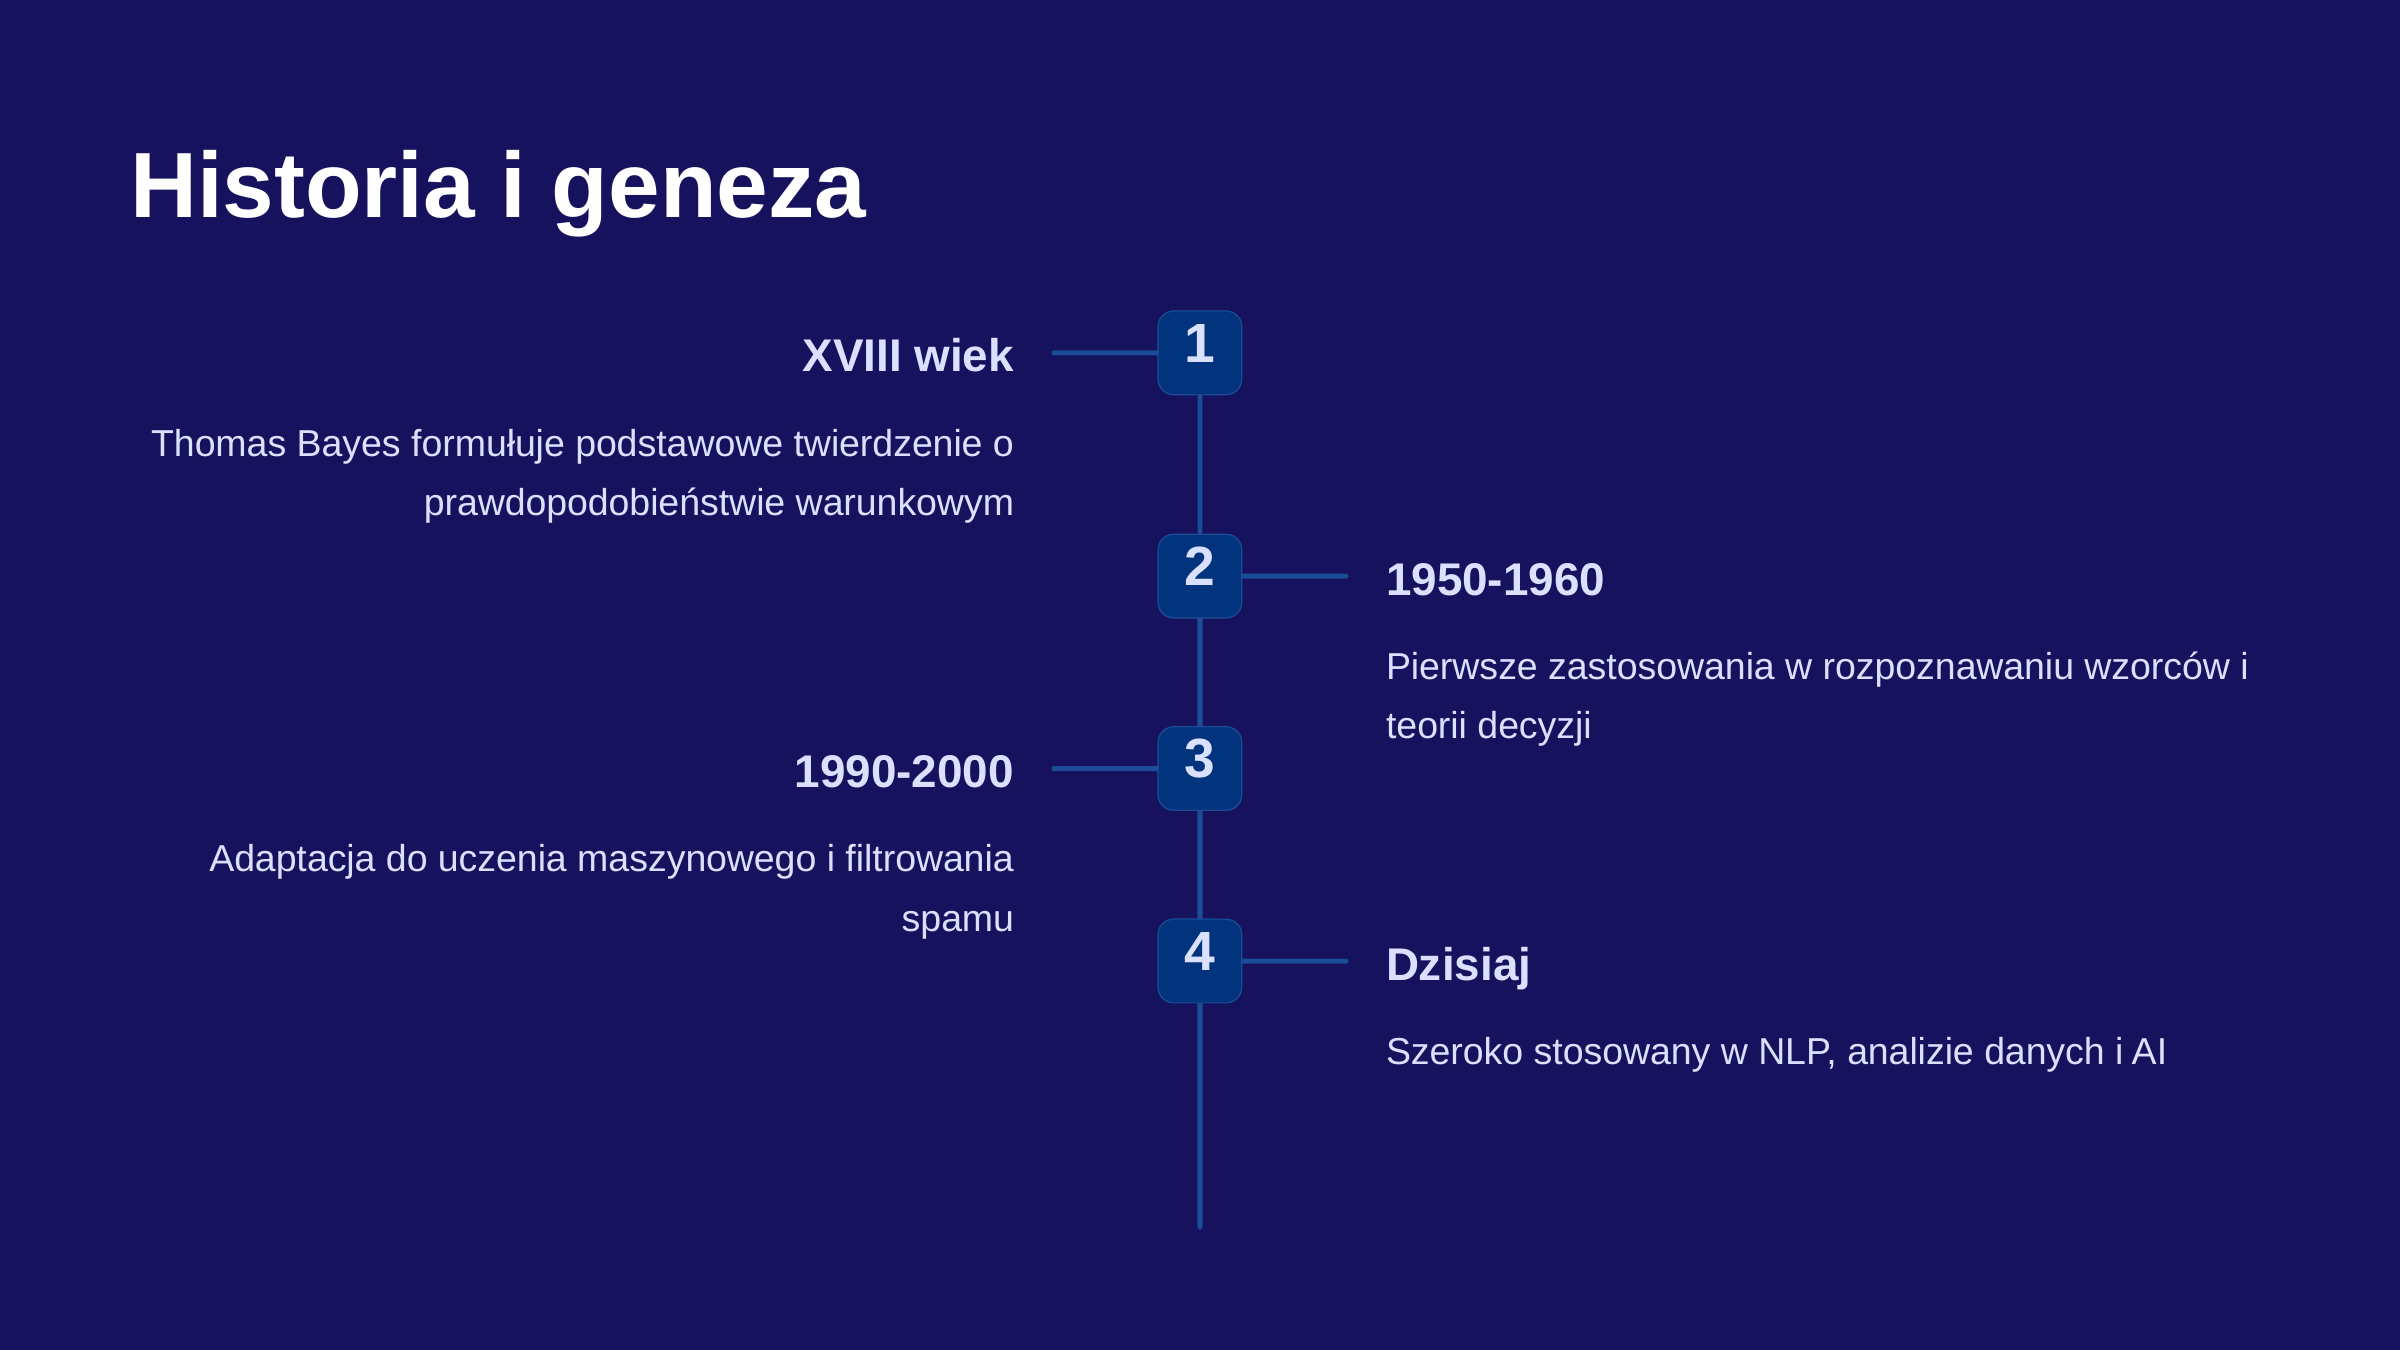

Historia i geneza

1
XVIII wiek

Thomas Bayes formułuje podstawowe twierdzenie o prawdopodobieństwie warunkowym

2
1950-1960

Pierwsze zastosowania w rozpoznawaniu wzorców i teorii decyzji

3
1990-2000

Adaptacja do uczenia maszynowego i filtrowania spamu

4
Dzisiaj

Szeroko stosowany w NLP, analizie danych i AI